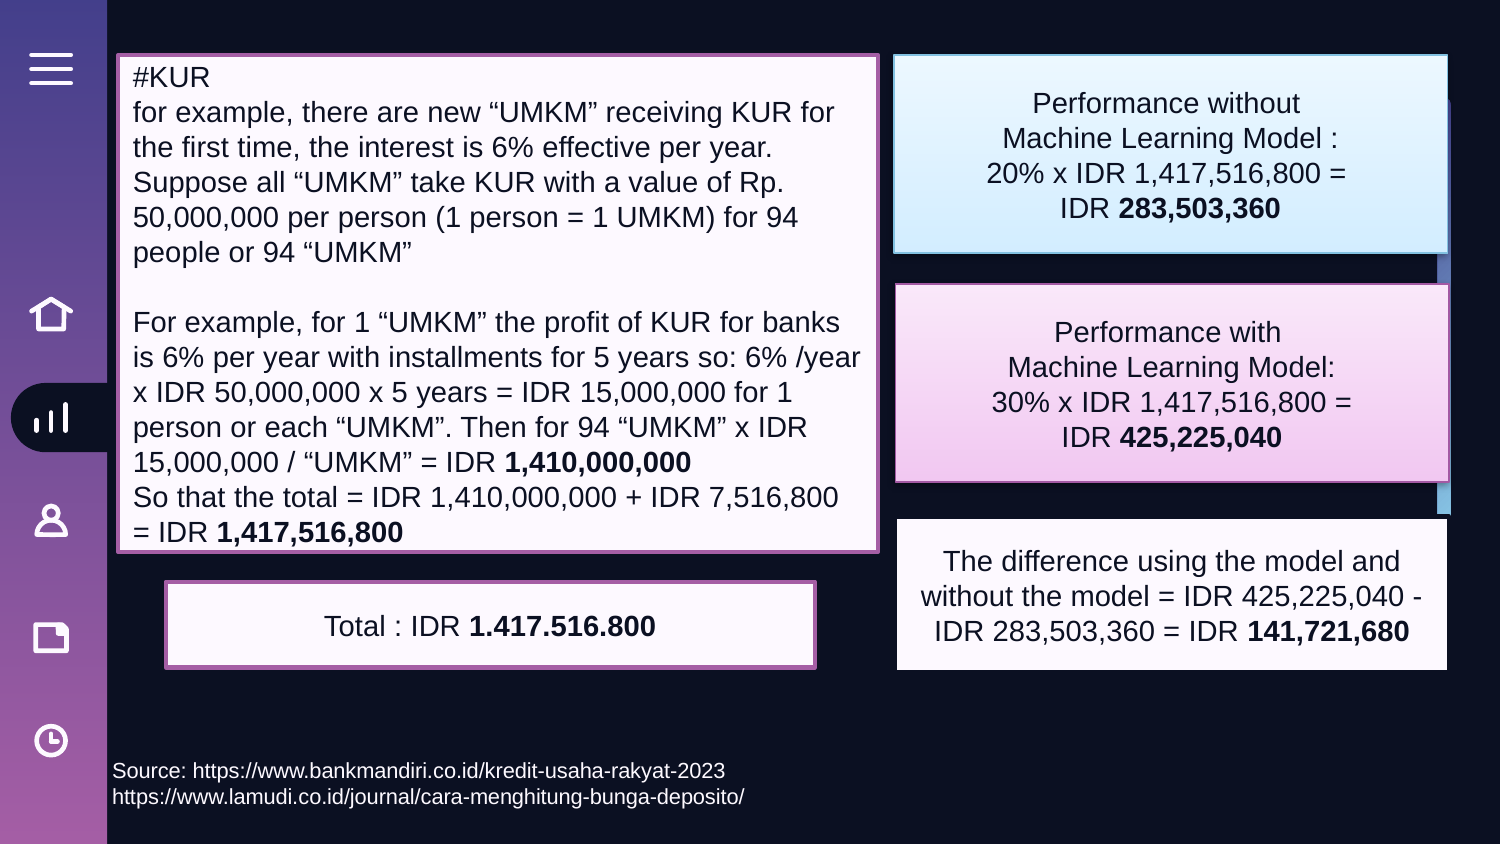

#KUR
for example, there are new “UMKM” receiving KUR for the first time, the interest is 6% effective per year. Suppose all “UMKM” take KUR with a value of Rp. 50,000,000 per person (1 person = 1 UMKM) for 94 people or 94 “UMKM”

For example, for 1 “UMKM” the profit of KUR for banks is 6% per year with installments for 5 years so: 6% /year x IDR 50,000,000 x 5 years = IDR 15,000,000 for 1 person or each “UMKM”. Then for 94 “UMKM” x IDR 15,000,000 / “UMKM” = IDR 1,410,000,000
So that the total = IDR 1,410,000,000 + IDR 7,516,800 = IDR 1,417,516,800
Performance without
Machine Learning Model :
20% x IDR 1,417,516,800 =
IDR 283,503,360
Performance with
Machine Learning Model:
30% x IDR 1,417,516,800 =
IDR 425,225,040

The difference using the model and without the model = IDR 425,225,040 - IDR 283,503,360 = IDR 141,721,680
Total : IDR 1.417.516.800

Source: https://www.bankmandiri.co.id/kredit-usaha-rakyat-2023
https://www.lamudi.co.id/journal/cara-menghitung-bunga-deposito/